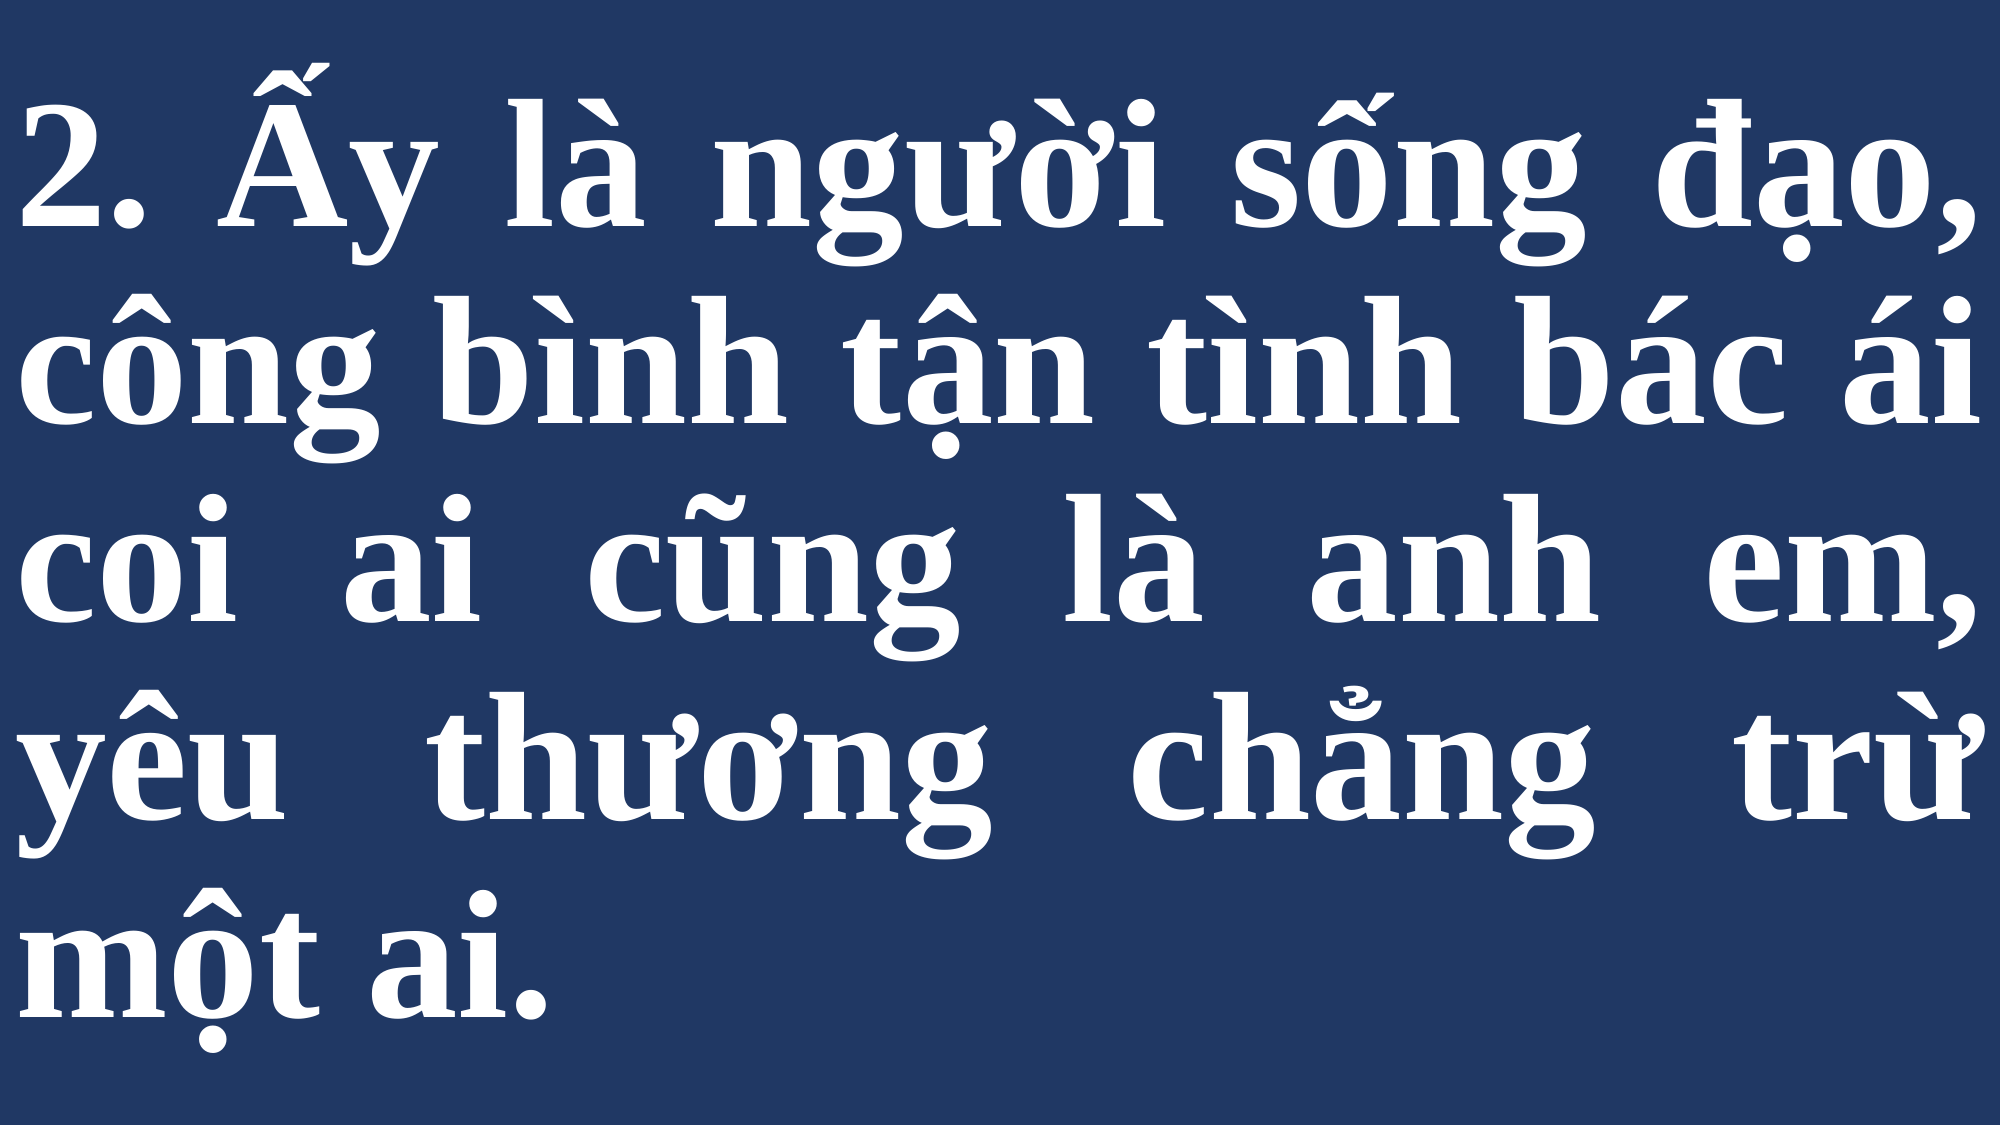

# 2. Ấy là người sống đạo, công bình tận tình bác ái coi ai cũng là anh em, yêu thương chẳng trừ một ai.